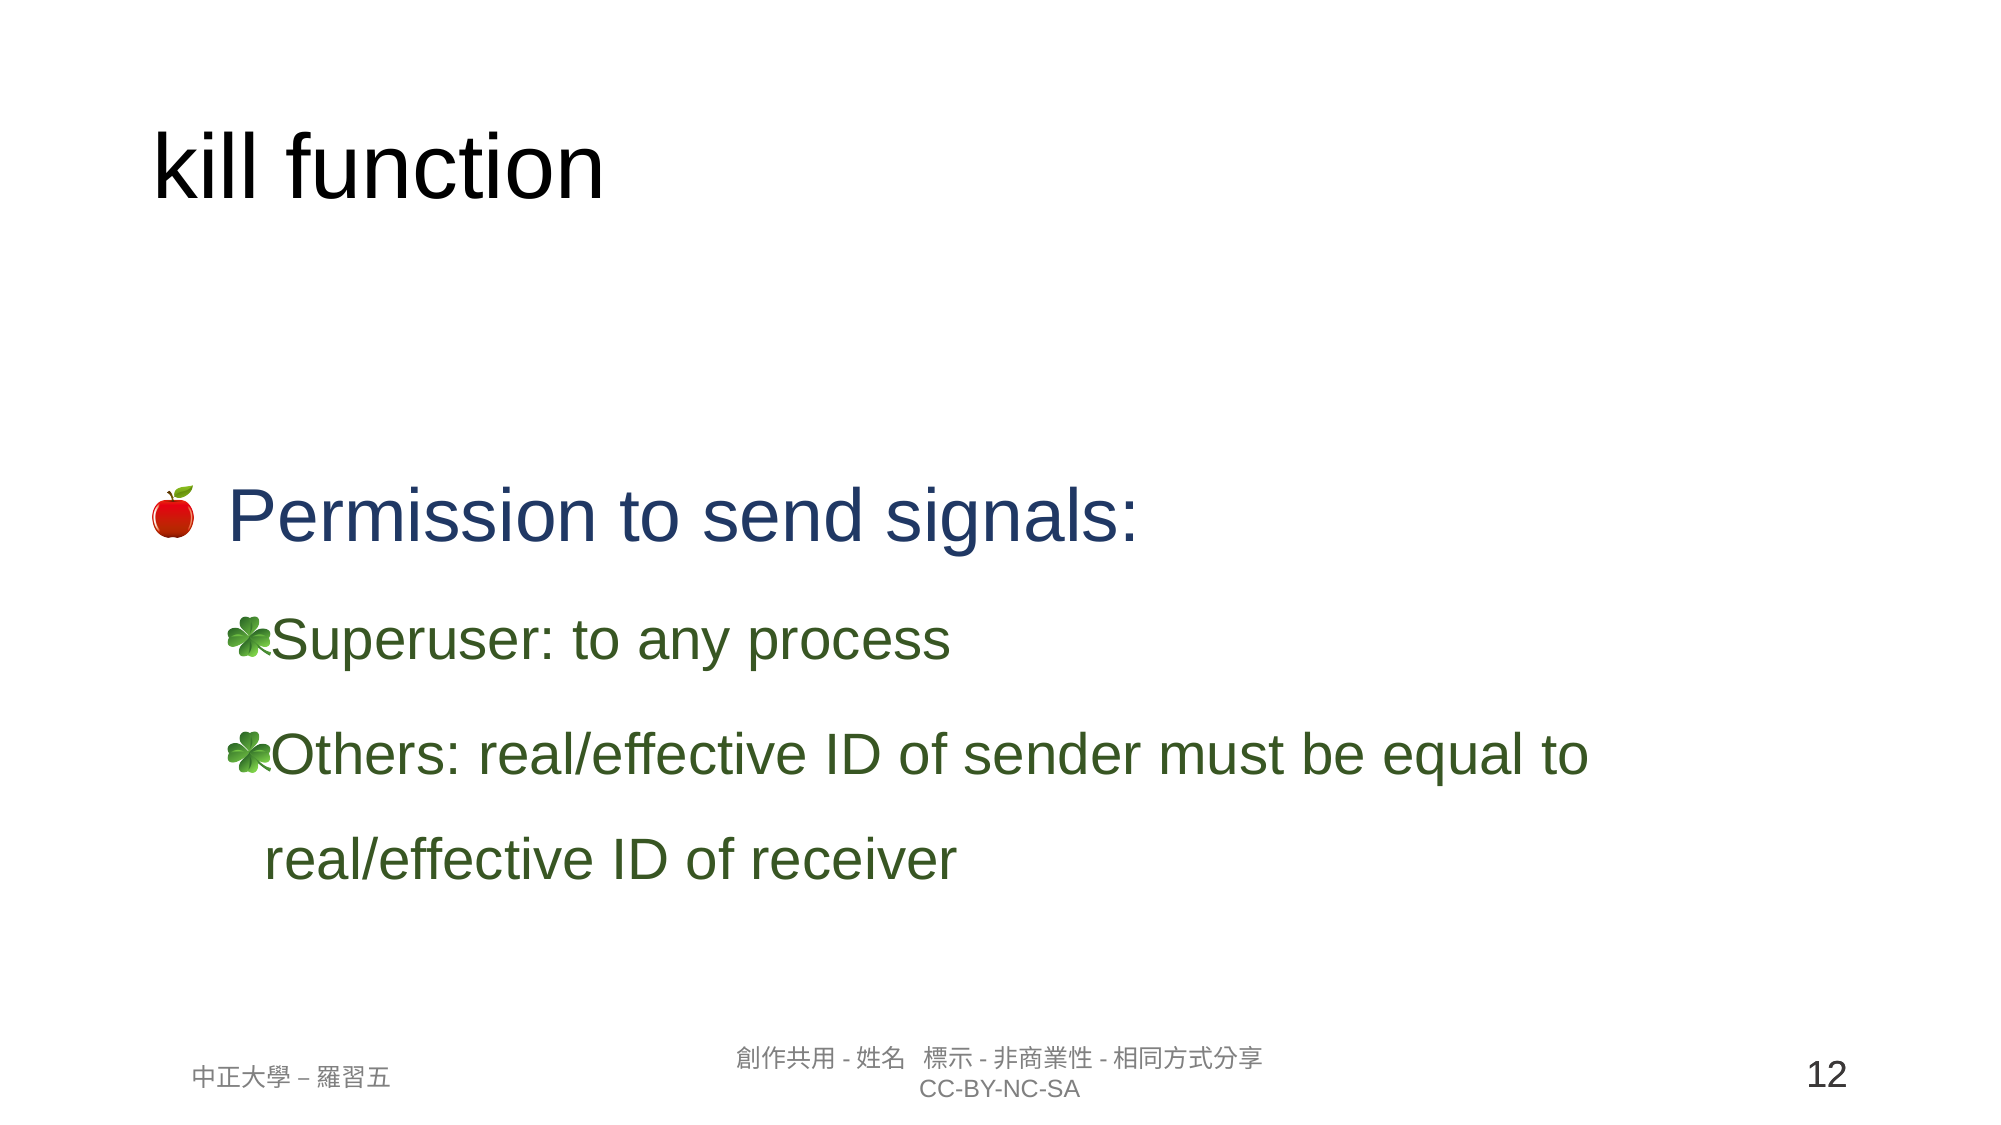

# kill function
Permission to send signals:
Superuser: to any process
Others: real/effective ID of sender must be equal to real/effective ID of receiver